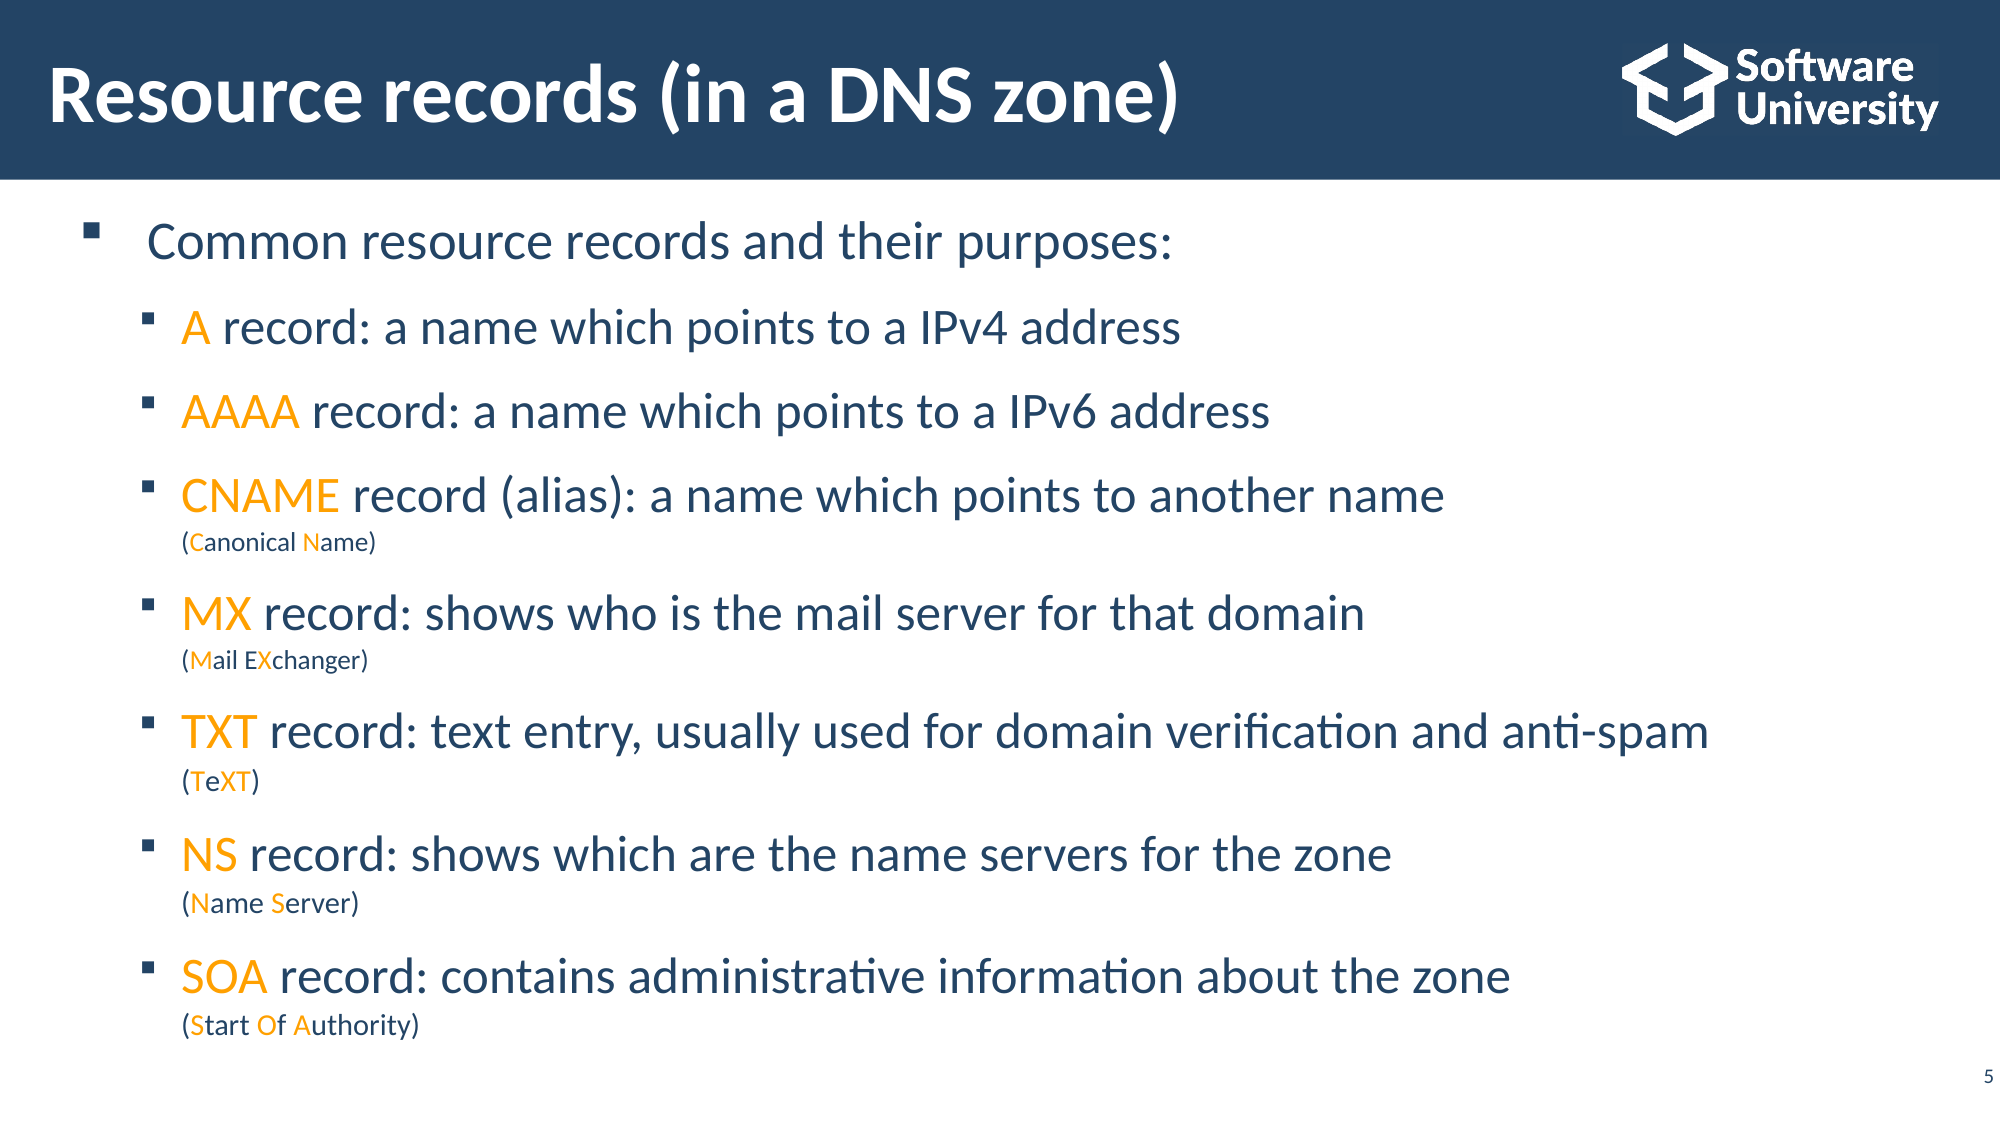

# Resource records (in a DNS zone)
Common resource records and their purposes:
A record: a name which points to a IPv4 address
AAAA record: a name which points to a IPv6 address
CNAME record (alias): a name which points to another name
(Canonical Name)
MX record: shows who is the mail server for that domain
(Mail EXchanger)
TXT record: text entry, usually used for domain verification and anti-spam
(TeXT)
NS record: shows which are the name servers for the zone
(Name Server)
SOA record: contains administrative information about the zone
(Start Of Authority)
5